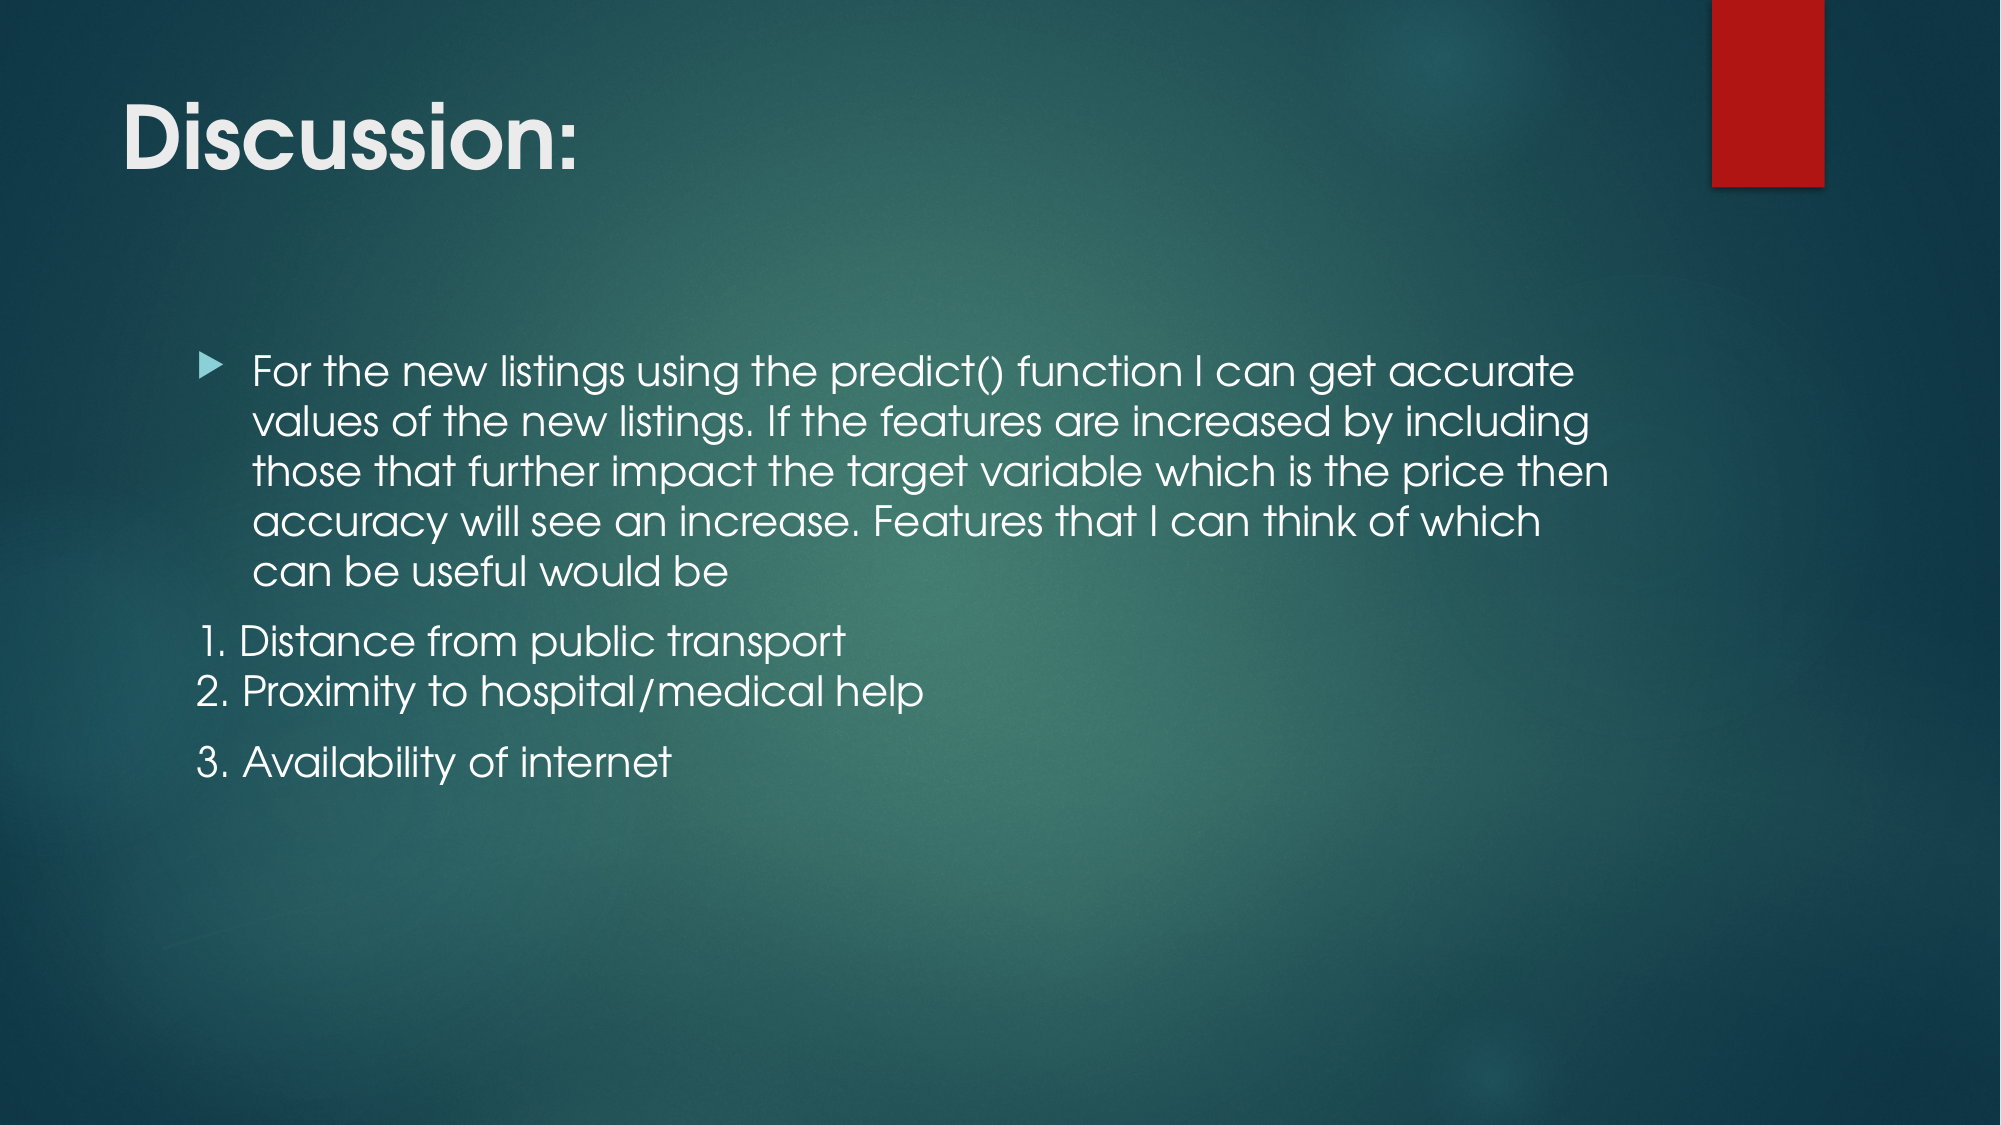

# Discussion:
For the new listings using the predict() function I can get accurate values of the new listings. If the features are increased by including those that further impact the target variable which is the price then accuracy will see an increase. Features that I can think of which can be useful would be
1. Distance from public transport
2. Proximity to hospital/medical help
3. Availability of internet